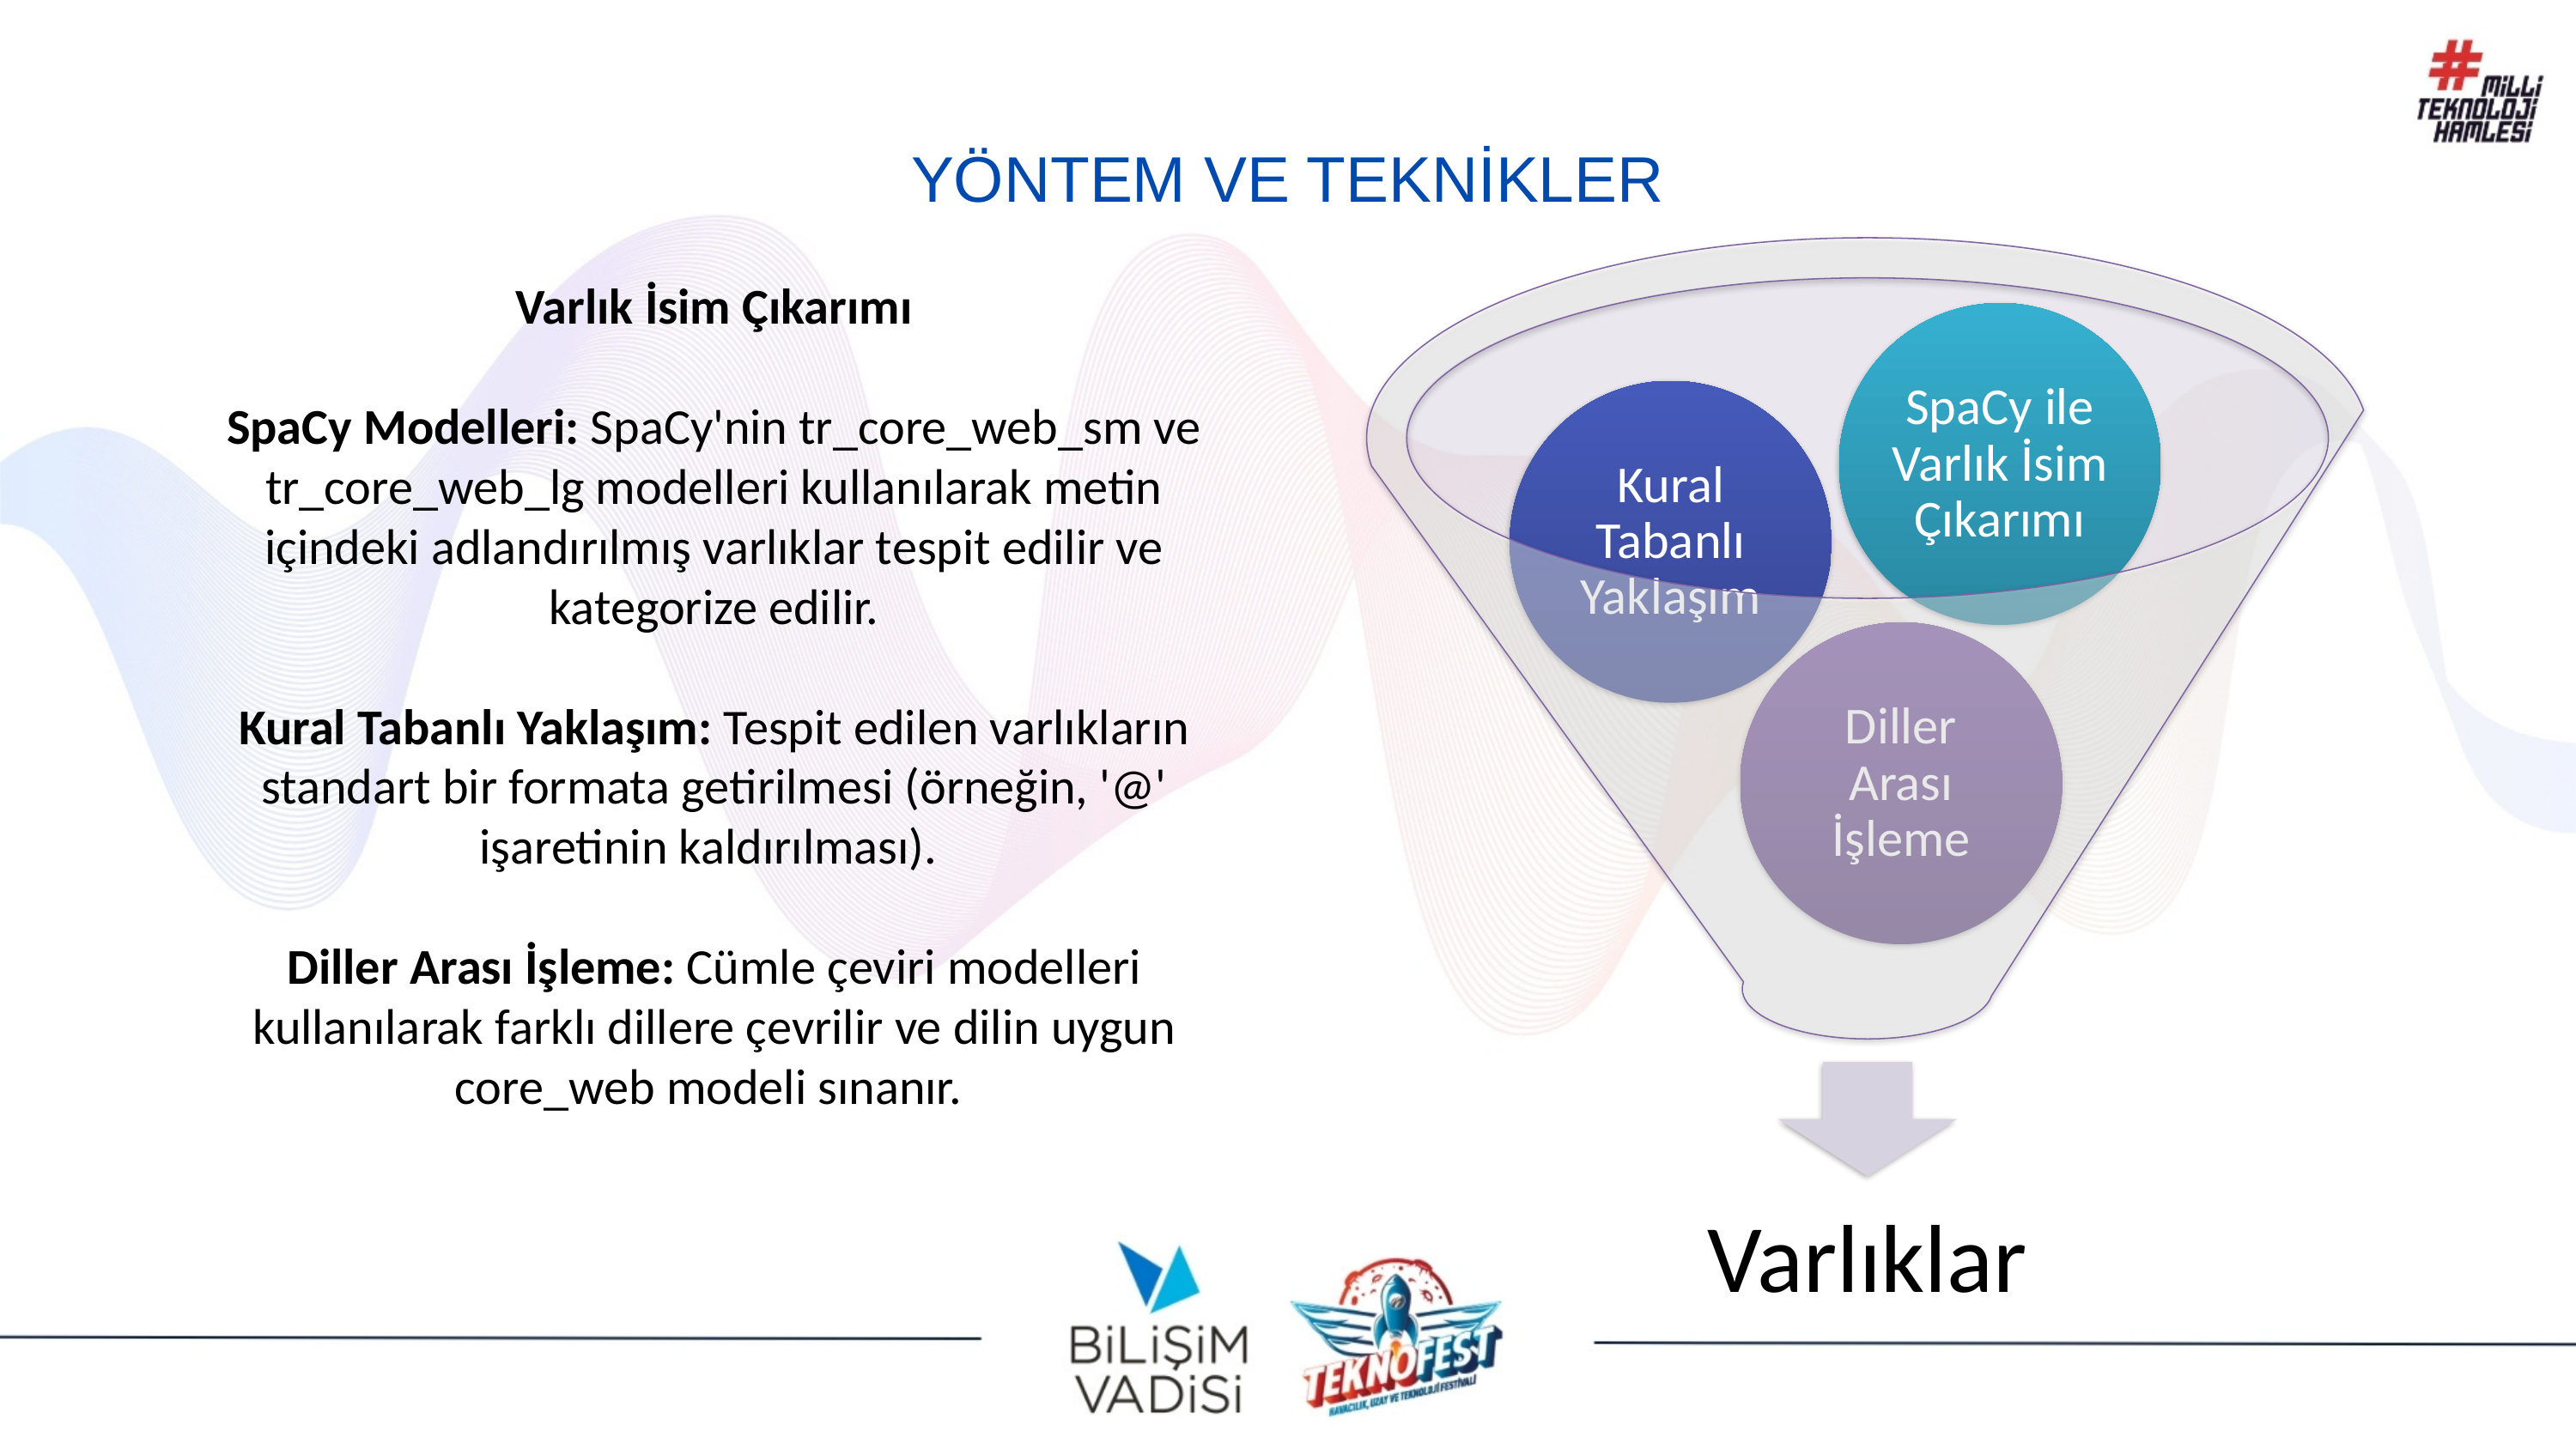

YÖNTEM VE TEKNİKLER
Varlıklar
Diller Arası İşleme
Kural Tabanlı Yaklaşım
SpaCy ile Varlık İsim Çıkarımı
Varlık İsim Çıkarımı

SpaCy Modelleri: SpaCy'nin tr_core_web_sm ve tr_core_web_lg modelleri kullanılarak metin içindeki adlandırılmış varlıklar tespit edilir ve kategorize edilir.

Kural Tabanlı Yaklaşım: Tespit edilen varlıkların standart bir formata getirilmesi (örneğin, '@' işaretinin kaldırılması).

Diller Arası İşleme: Cümle çeviri modelleri kullanılarak farklı dillere çevrilir ve dilin uygun core_web modeli sınanır.